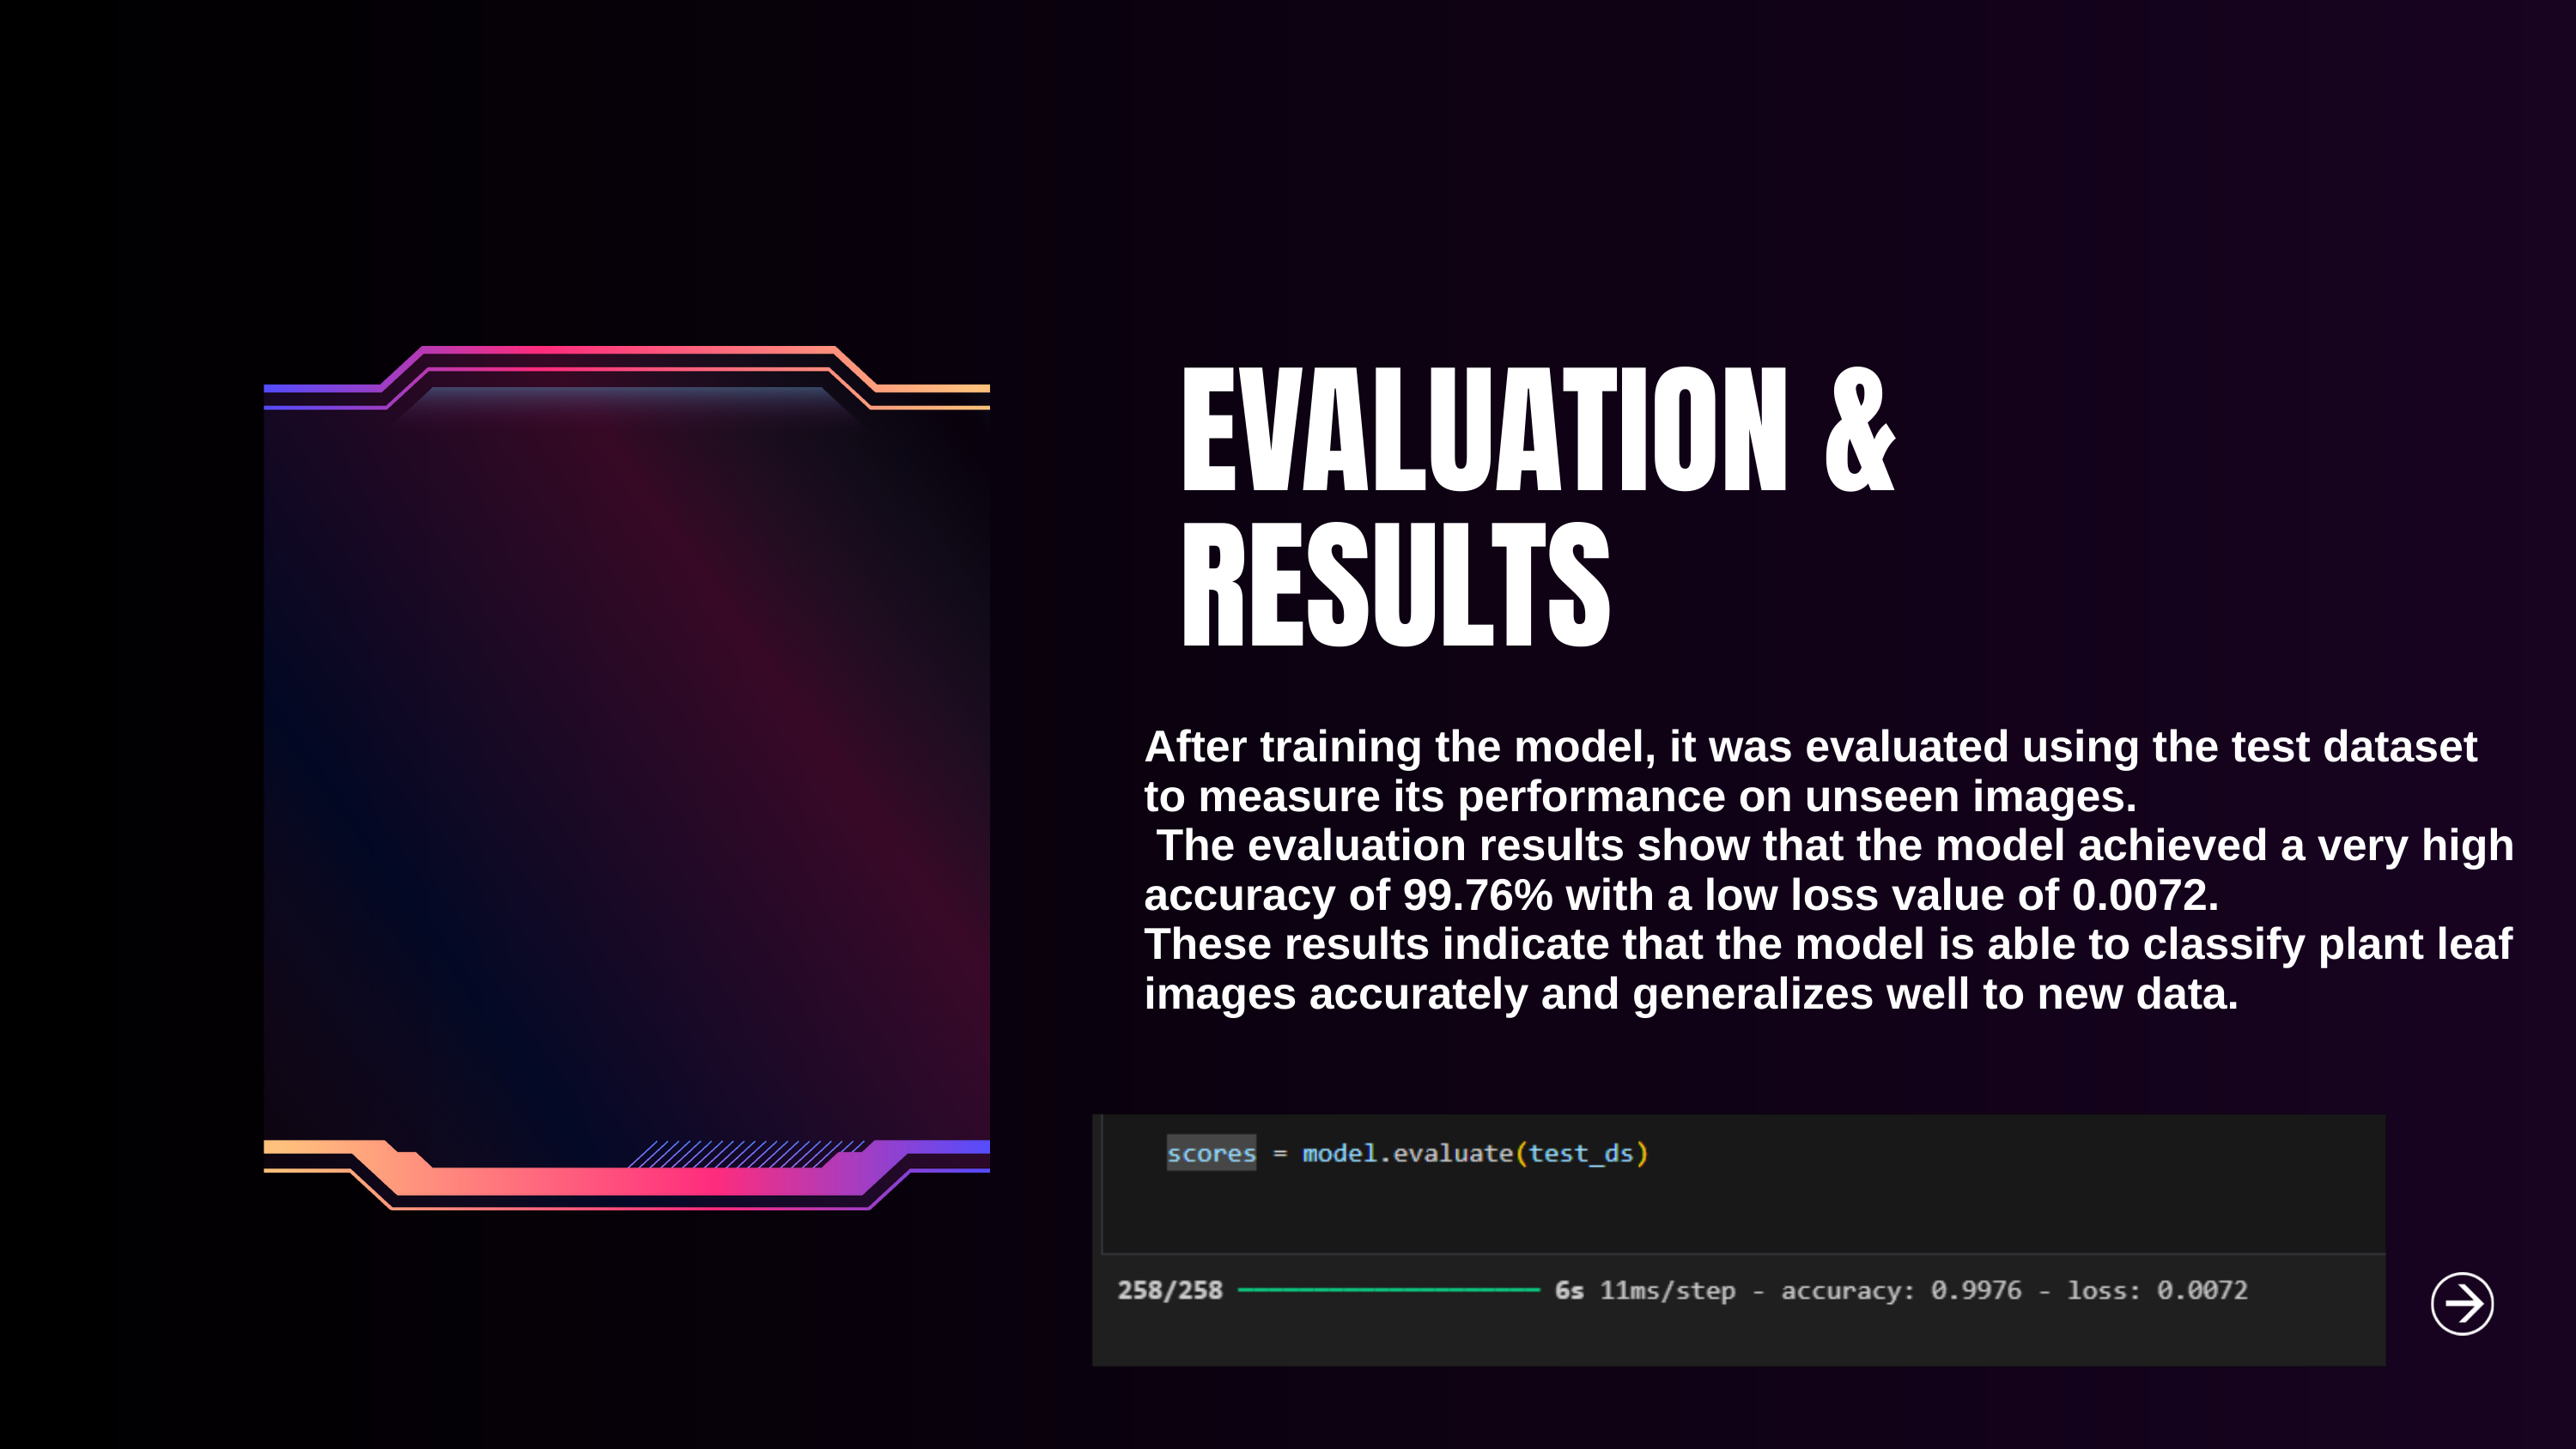

EVALUATION & RESULTS

After training the model, it was evaluated using the test dataset to measure its performance on unseen images.
 The evaluation results show that the model achieved a very high accuracy of 99.76% with a low loss value of 0.0072.
These results indicate that the model is able to classify plant leaf images accurately and generalizes well to new data.